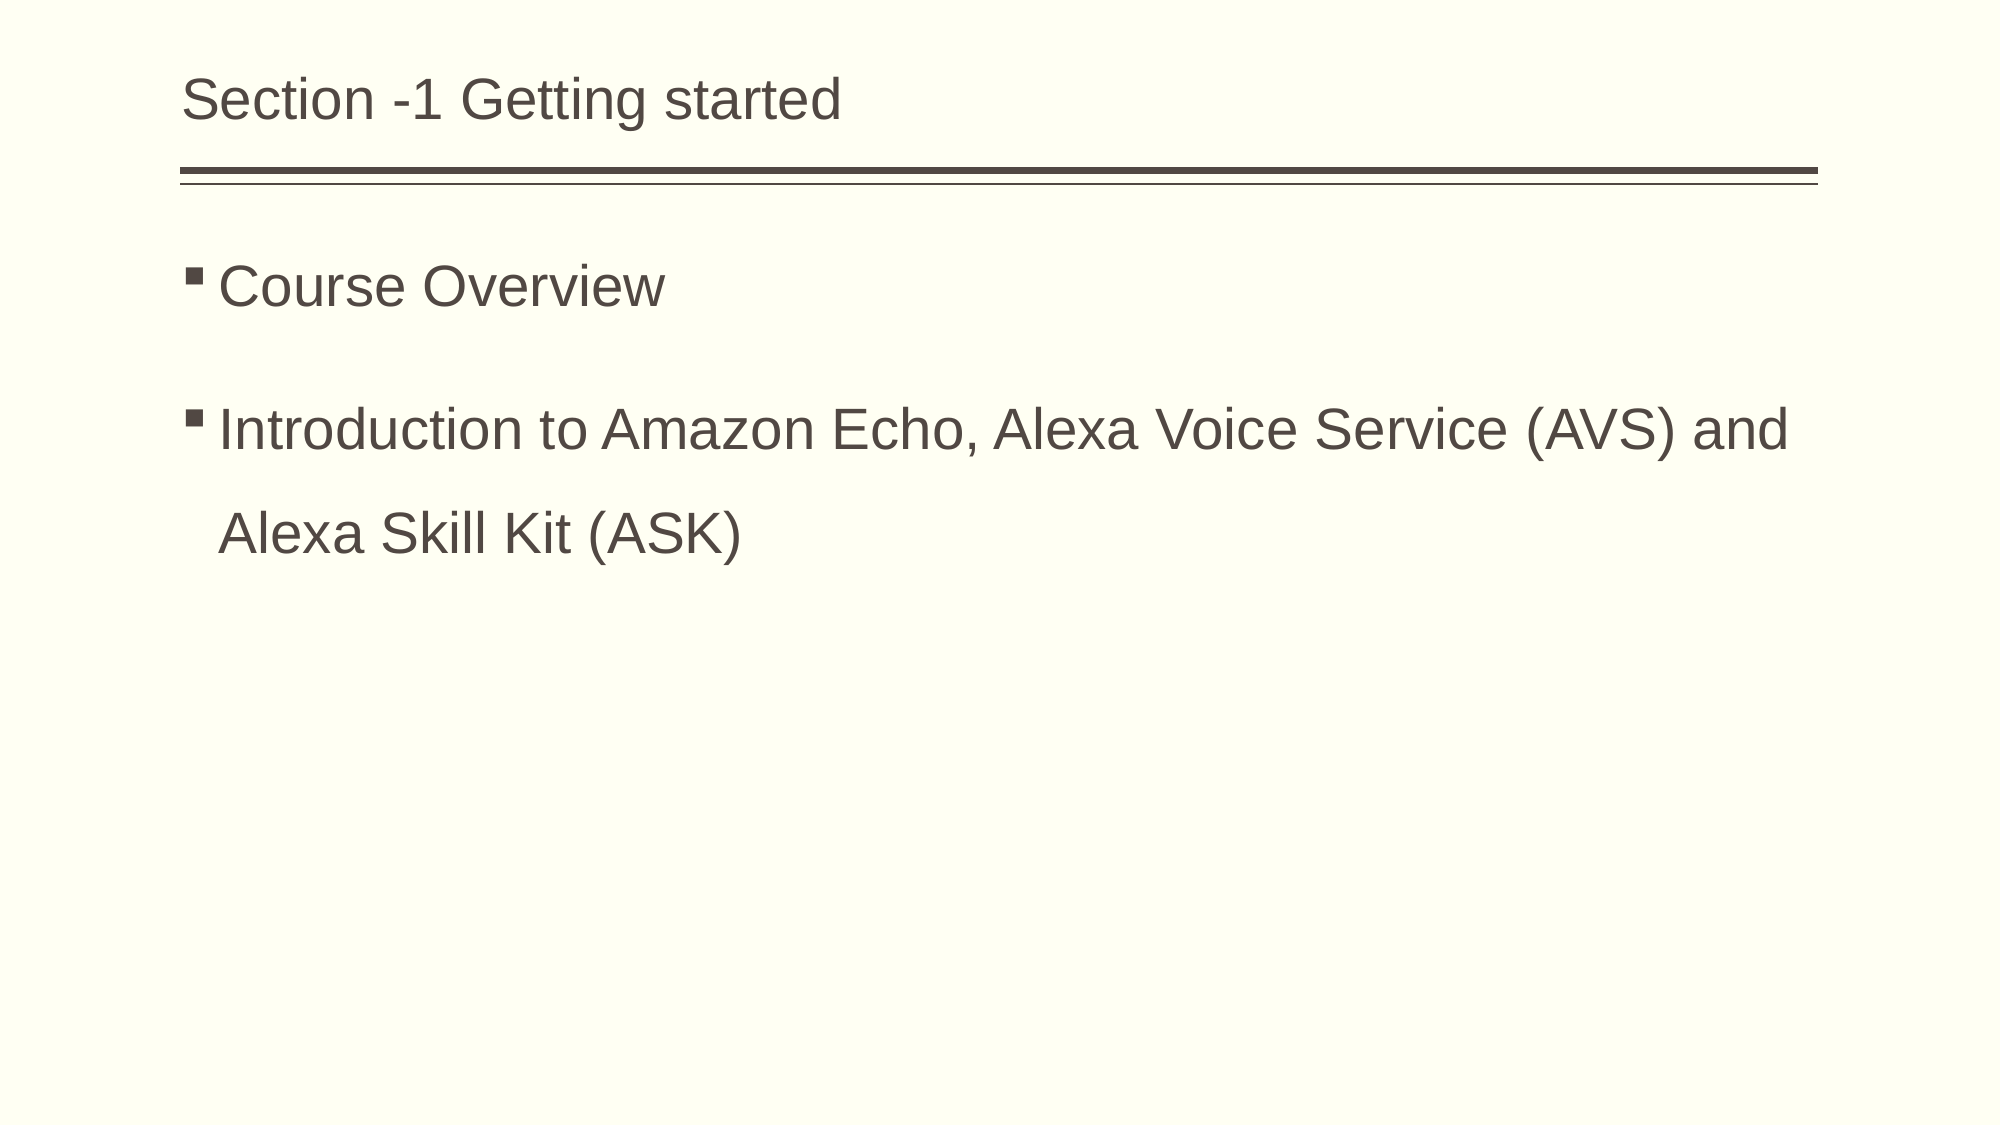

# Section -1 Getting started
Course Overview
Introduction to Amazon Echo, Alexa Voice Service (AVS) and Alexa Skill Kit (ASK)